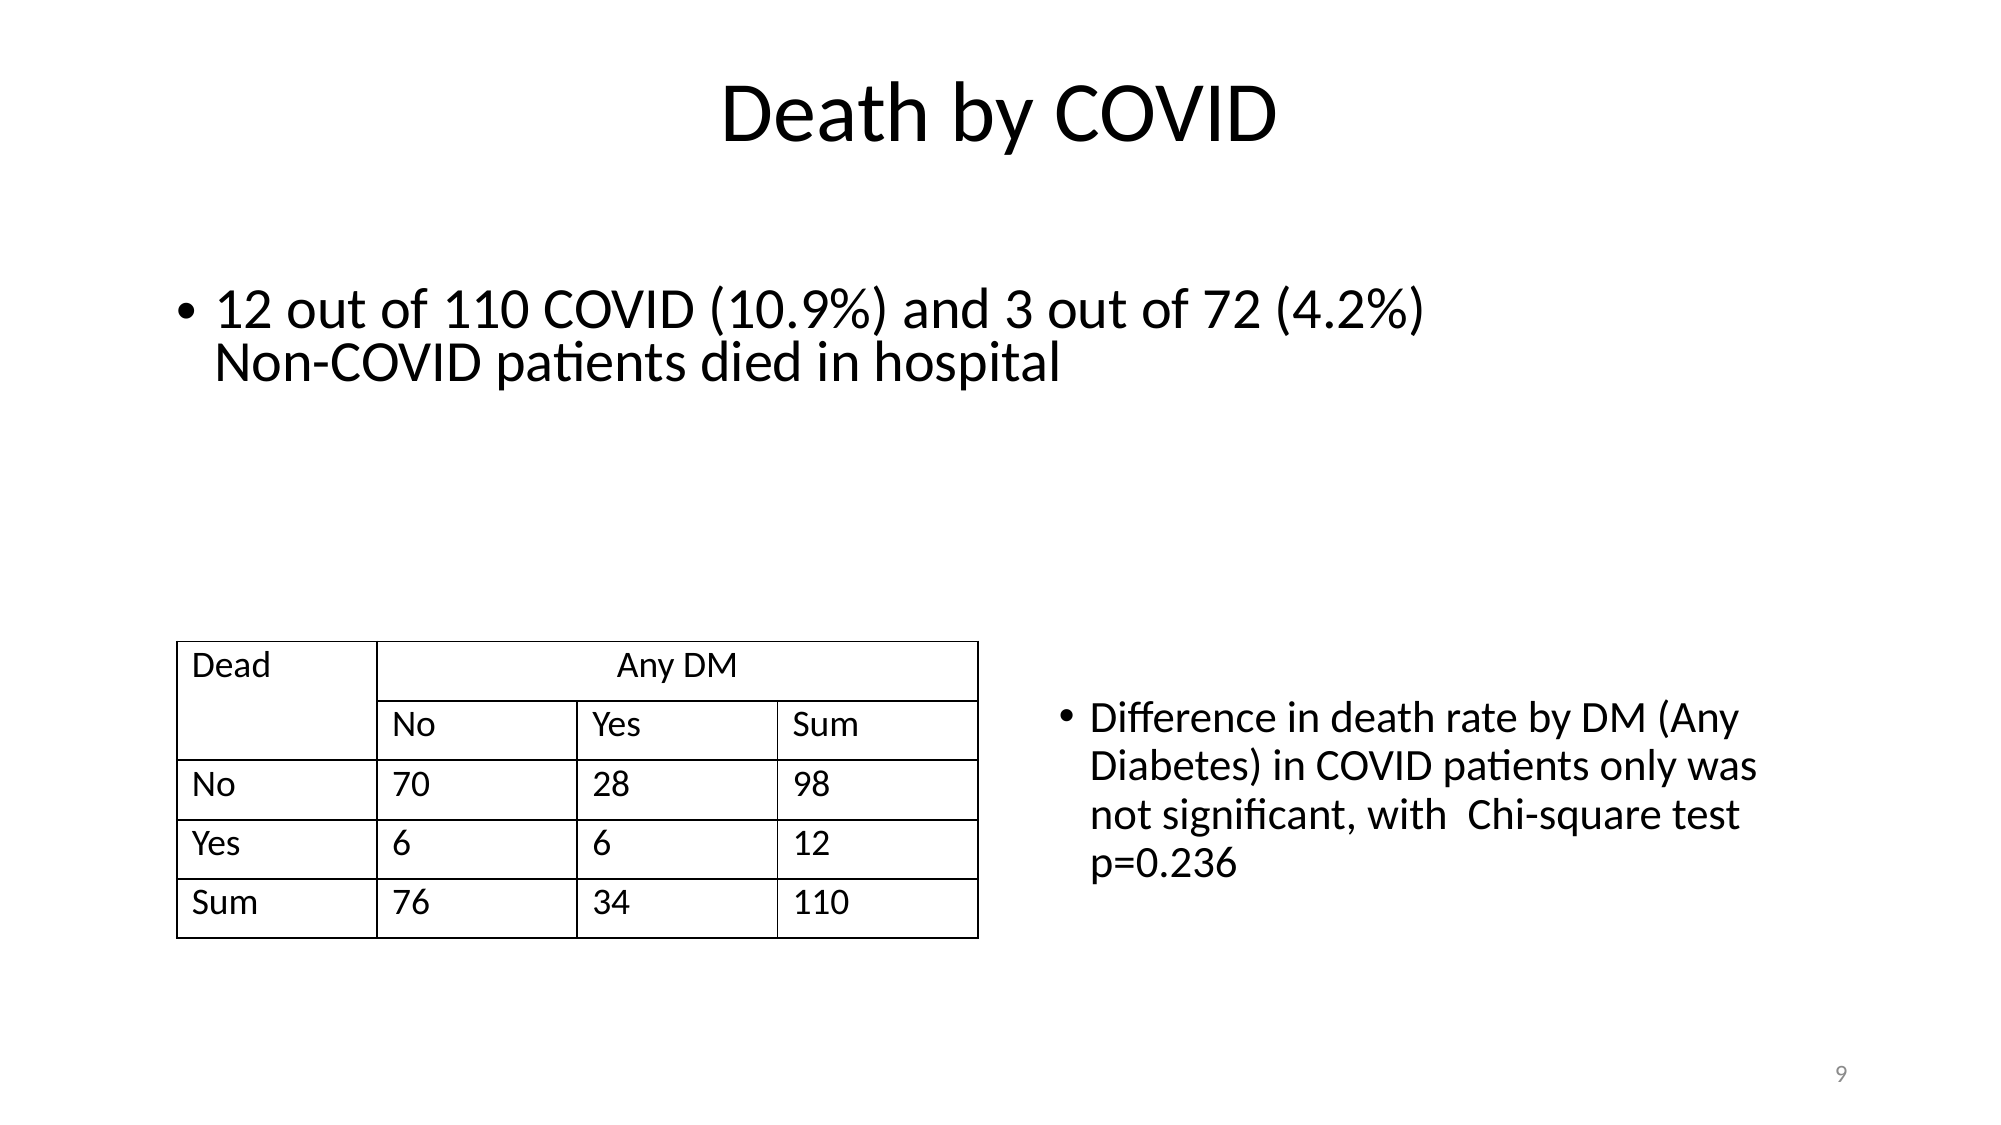

# Death by COVID
12 out of 110 COVID (10.9%) and 3 out of 72 (4.2%) Non-COVID patients died in hospital

| Dead | Any DM |  |  |
| --- | --- | --- | --- |
| Dead | No | Yes | Sum |
| No | 70 | 28 | 98 |
| Yes | 6 | 6 | 12 |
| Sum | 76 | 34 | 110 |
Difference in death rate by DM (Any Diabetes) in COVID patients only was  not significant, with  Chi-square test p=0.236

9